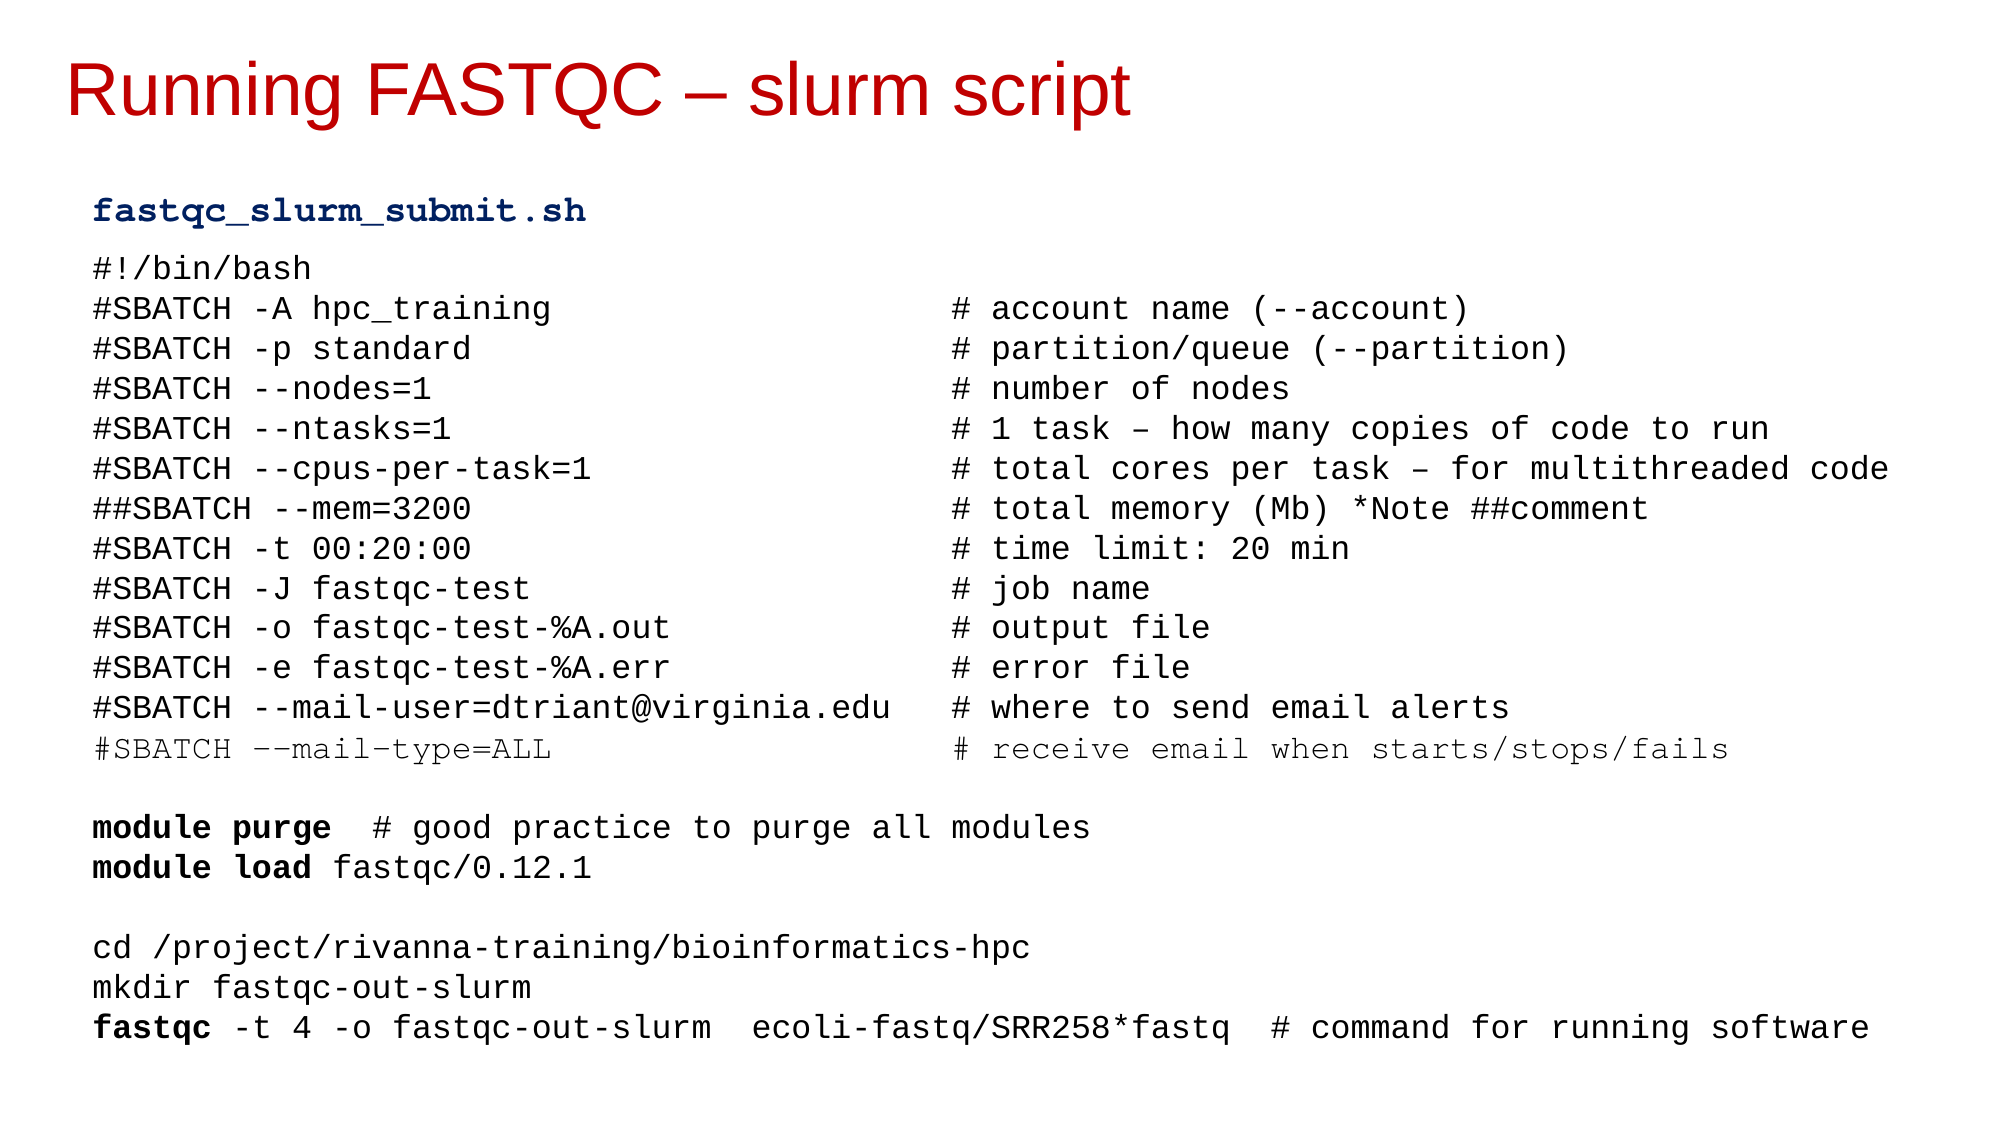

Running FASTQC – slurm script
fastqc_slurm_submit.sh
#!/bin/bash
#SBATCH -A hpc_training                    # account name (--account)
#SBATCH -p standard                        # partition/queue (--partition)
#SBATCH --nodes=1                          # number of nodes
#SBATCH --ntasks=1                         # 1 task – how many copies of code to run
#SBATCH --cpus-per-task=1                  # total cores per task – for multithreaded code
##SBATCH --mem=3200                        # total memory (Mb) *Note ##comment
#SBATCH -t 00:20:00                        # time limit: 20 min
#SBATCH -J fastqc-test                     # job name
#SBATCH -o fastqc-test-%A.out              # output file
#SBATCH -e fastqc-test-%A.err              # error file
#SBATCH --mail-user=dtriant@virginia.edu   # where to send email alerts
#SBATCH --mail-type=ALL                    # receive email when starts/stops/fails

module purge  # good practice to purge all modules
module load fastqc/0.12.1

cd /project/rivanna-training/bioinformatics-hpc
mkdir fastqc-out-slurm
fastqc -t 4 -o fastqc-out-slurm  ecoli-fastq/SRR258*fastq  # command for running software